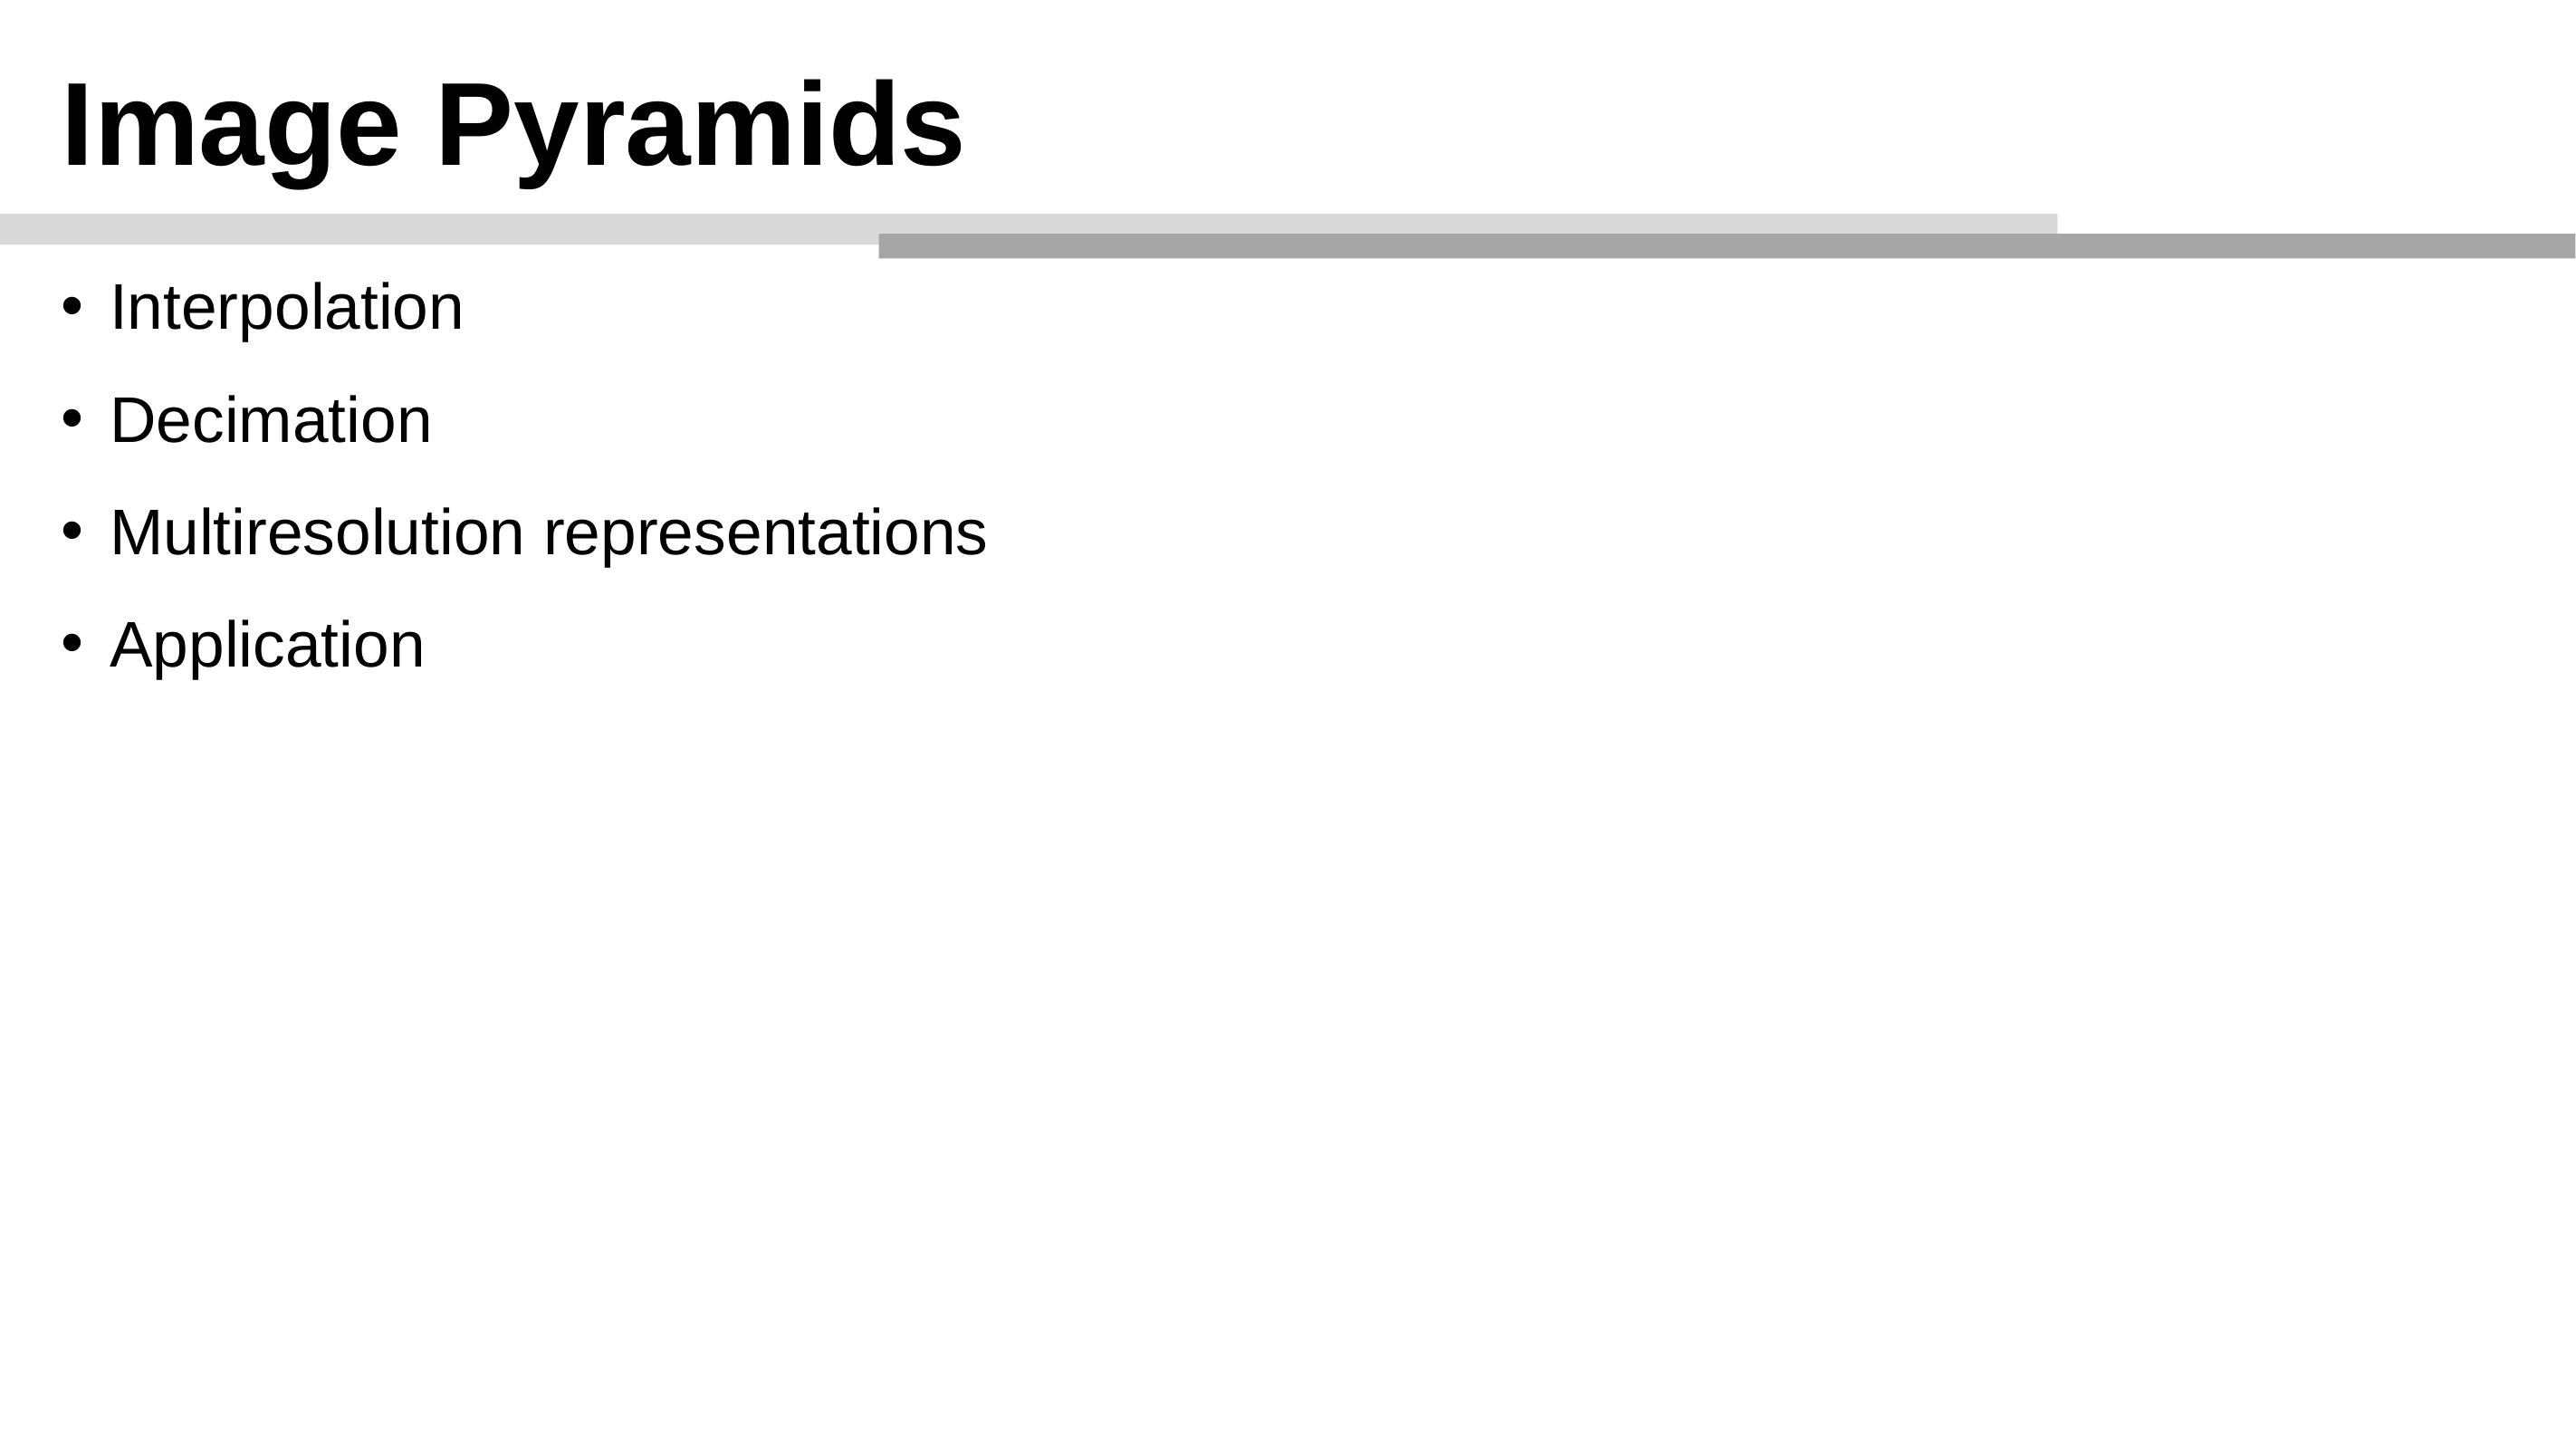

# Image Pyramids
Interpolation
Decimation
Multiresolution representations
Application